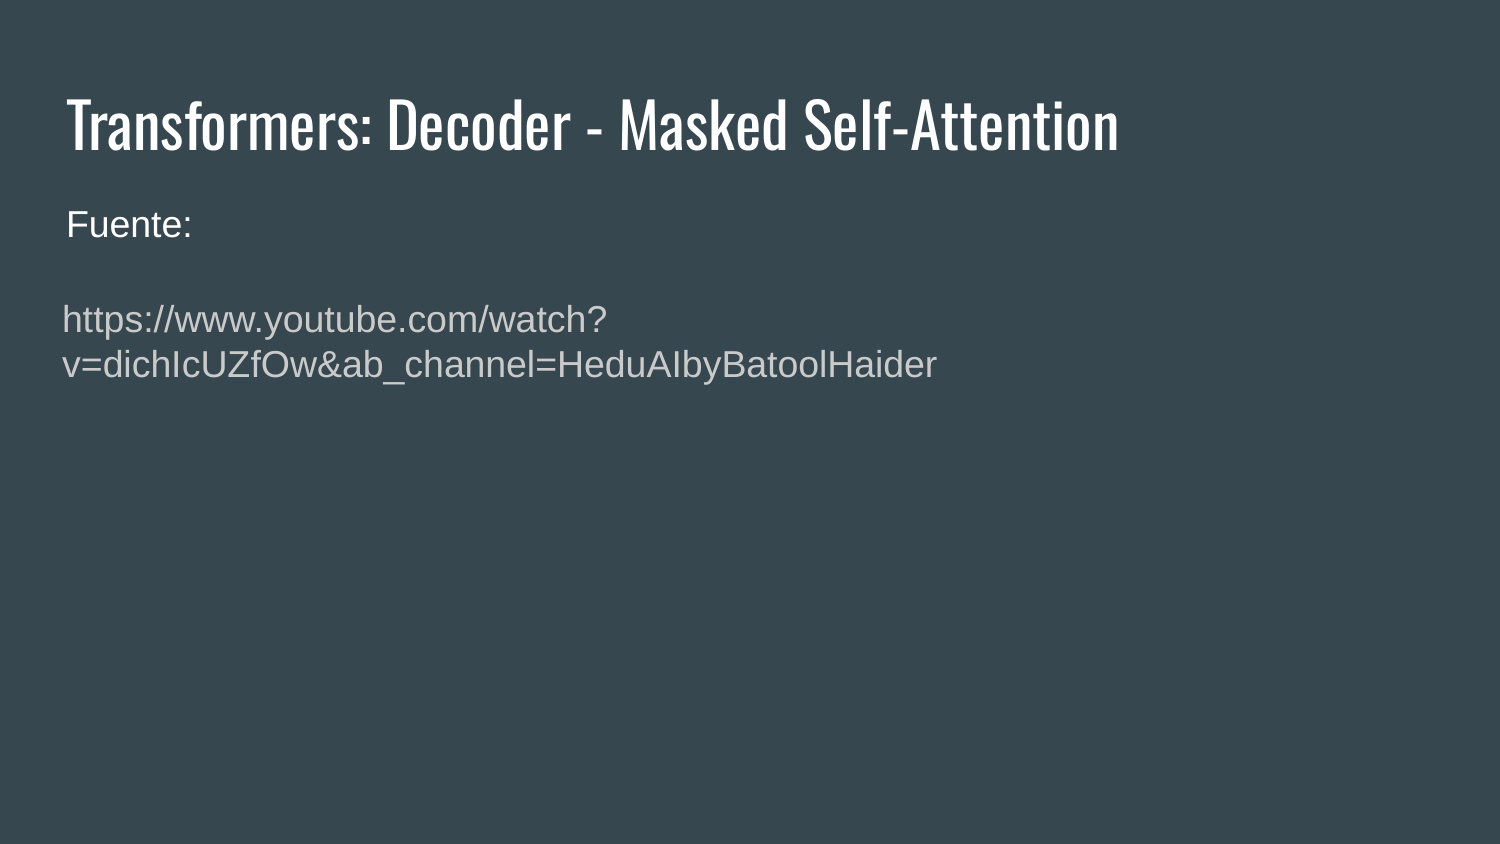

# Transformers: Decoder - Masked Self-Attention
Fuente:
https://www.youtube.com/watch?v=dichIcUZfOw&ab_channel=HeduAIbyBatoolHaider